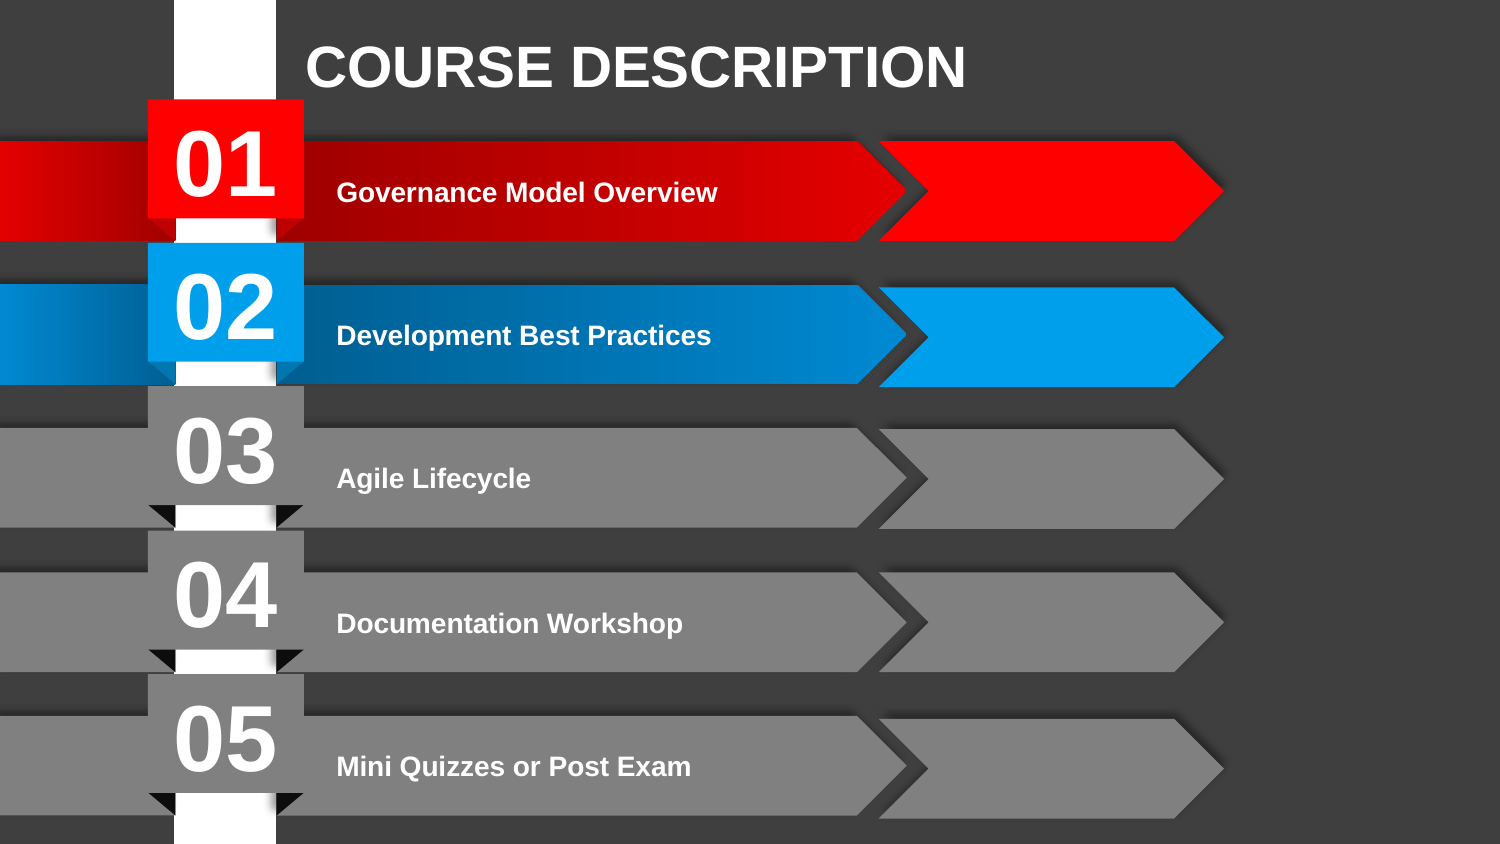

COURSE DESCRIPTION
01

Governance Model Overview

02

Development Best Practices

03

Agile Lifecycle

04

Documentation Workshop

05

Mini Quizzes or Post Exam